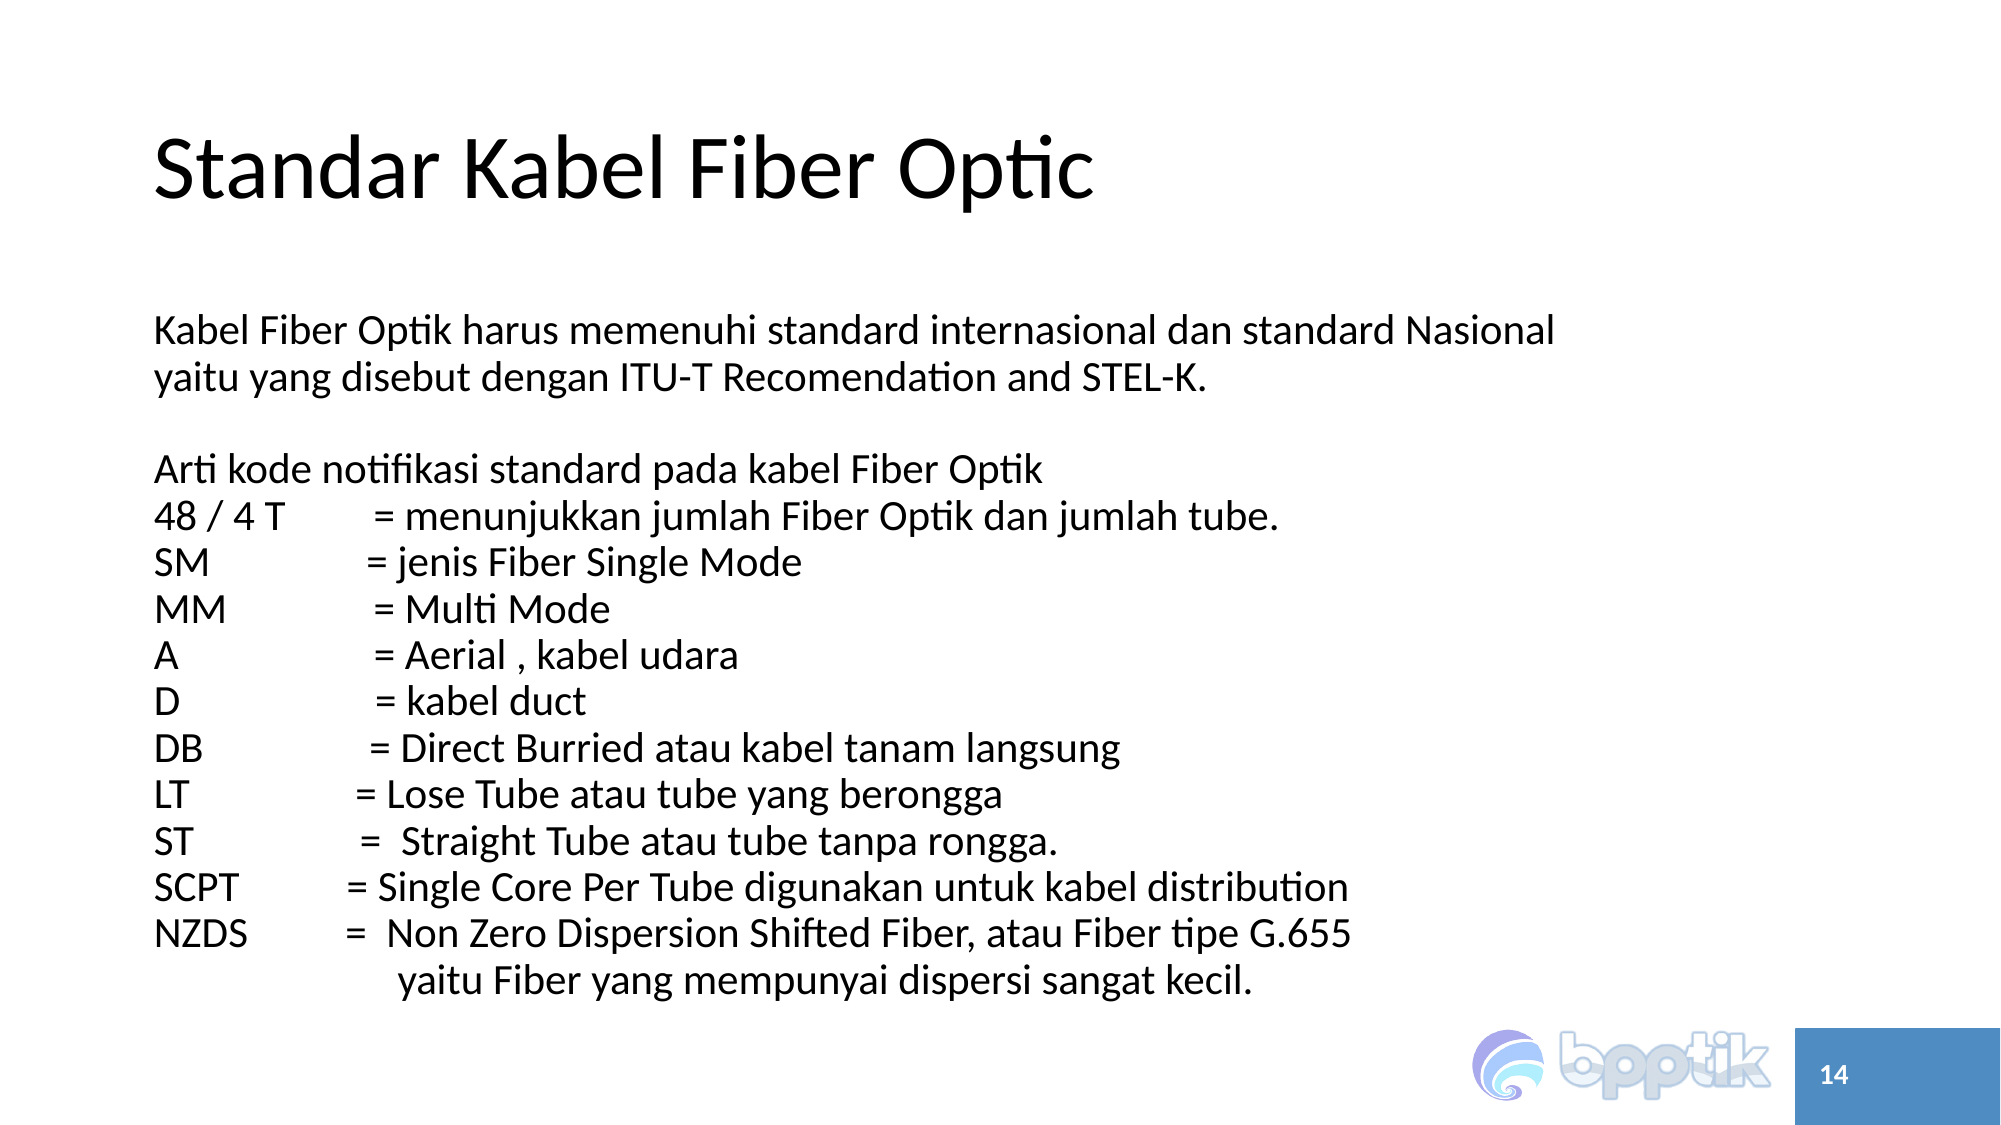

# Standar Kabel Fiber Optic
Kabel Fiber Optik harus memenuhi standard internasional dan standard Nasional
yaitu yang disebut dengan ITU-T Recomendation and STEL-K.
Arti kode notifikasi standard pada kabel Fiber Optik
48 / 4 T         = menunjukkan jumlah Fiber Optik dan jumlah tube.
SM                = jenis Fiber Single Mode
MM               = Multi Mode
A                    = Aerial , kabel udara
D                    = kabel duct
DB                 = Direct Burried atau kabel tanam langsung
LT                 = Lose Tube atau tube yang berongga
ST                 =  Straight Tube atau tube tanpa rongga.
SCPT           = Single Core Per Tube digunakan untuk kabel distribution
NZDS          =  Non Zero Dispersion Shifted Fiber, atau Fiber tipe G.655
                         yaitu Fiber yang mempunyai dispersi sangat kecil.
14